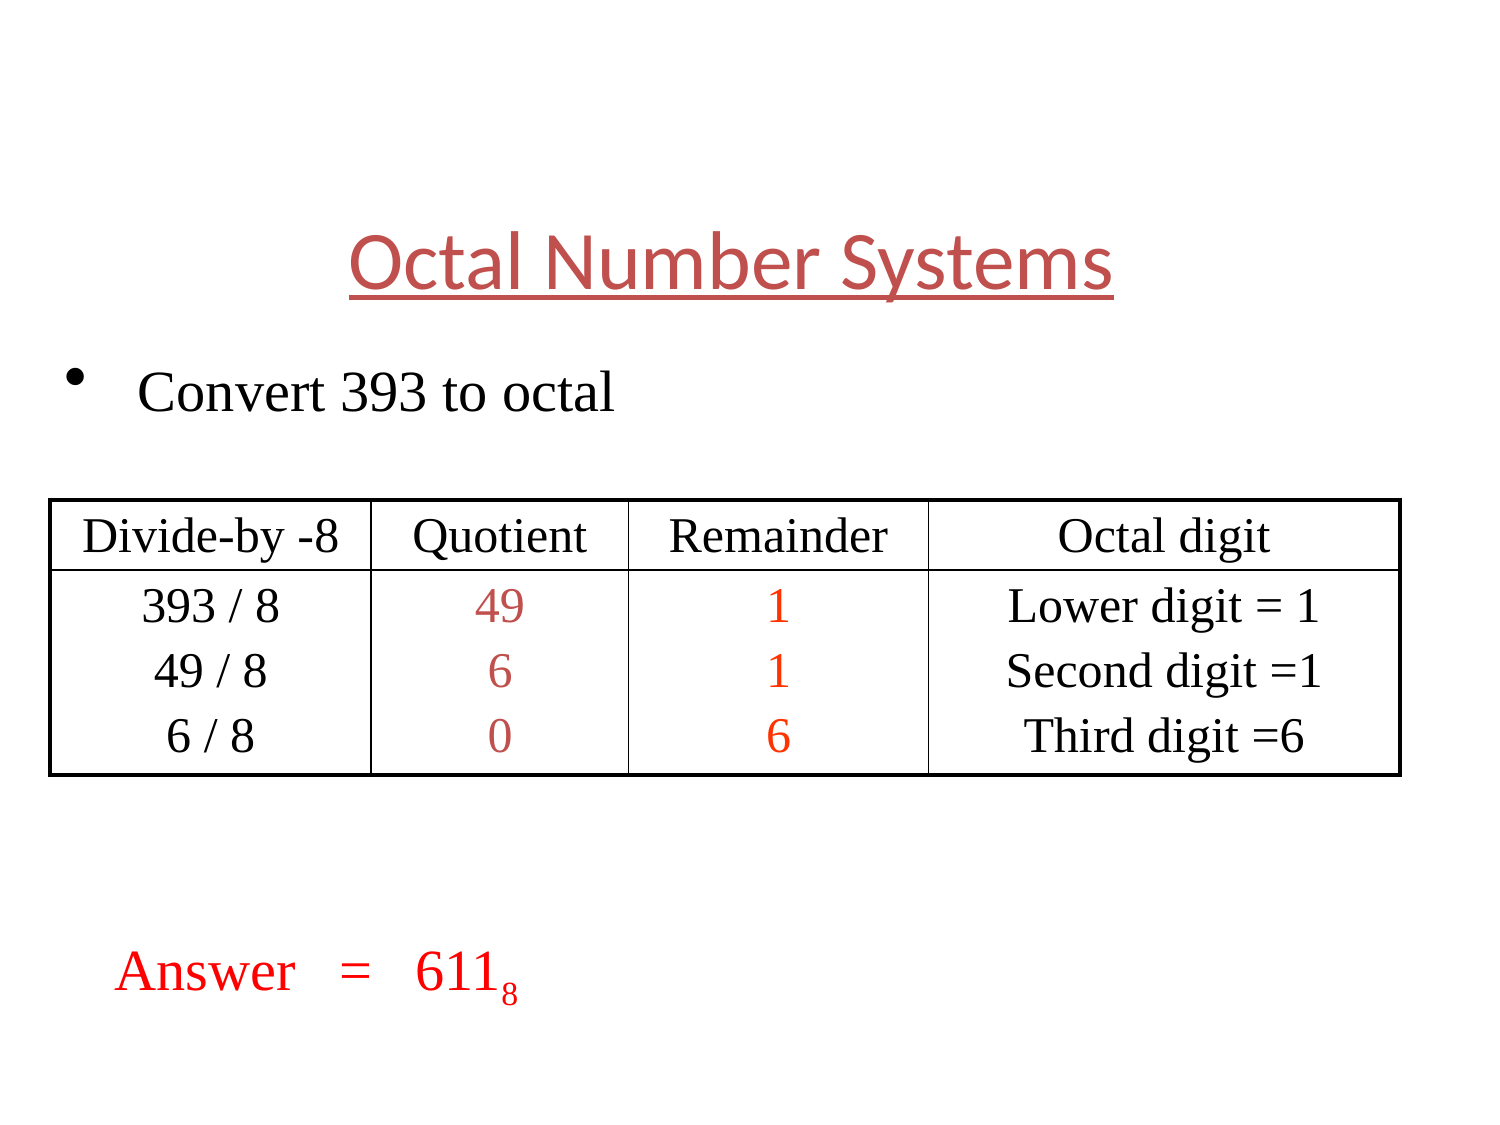

Octal Number Systems
 Convert 393 to octal

| Divide-by -8 | Quotient | Remainder | Octal digit |
| --- | --- | --- | --- |
| 393 / 8 49 / 8 6 / 8 | 49 6 0 | 1 1 6 | Lower digit = 1 Second digit =1 Third digit =6 |
Answer   =   6118